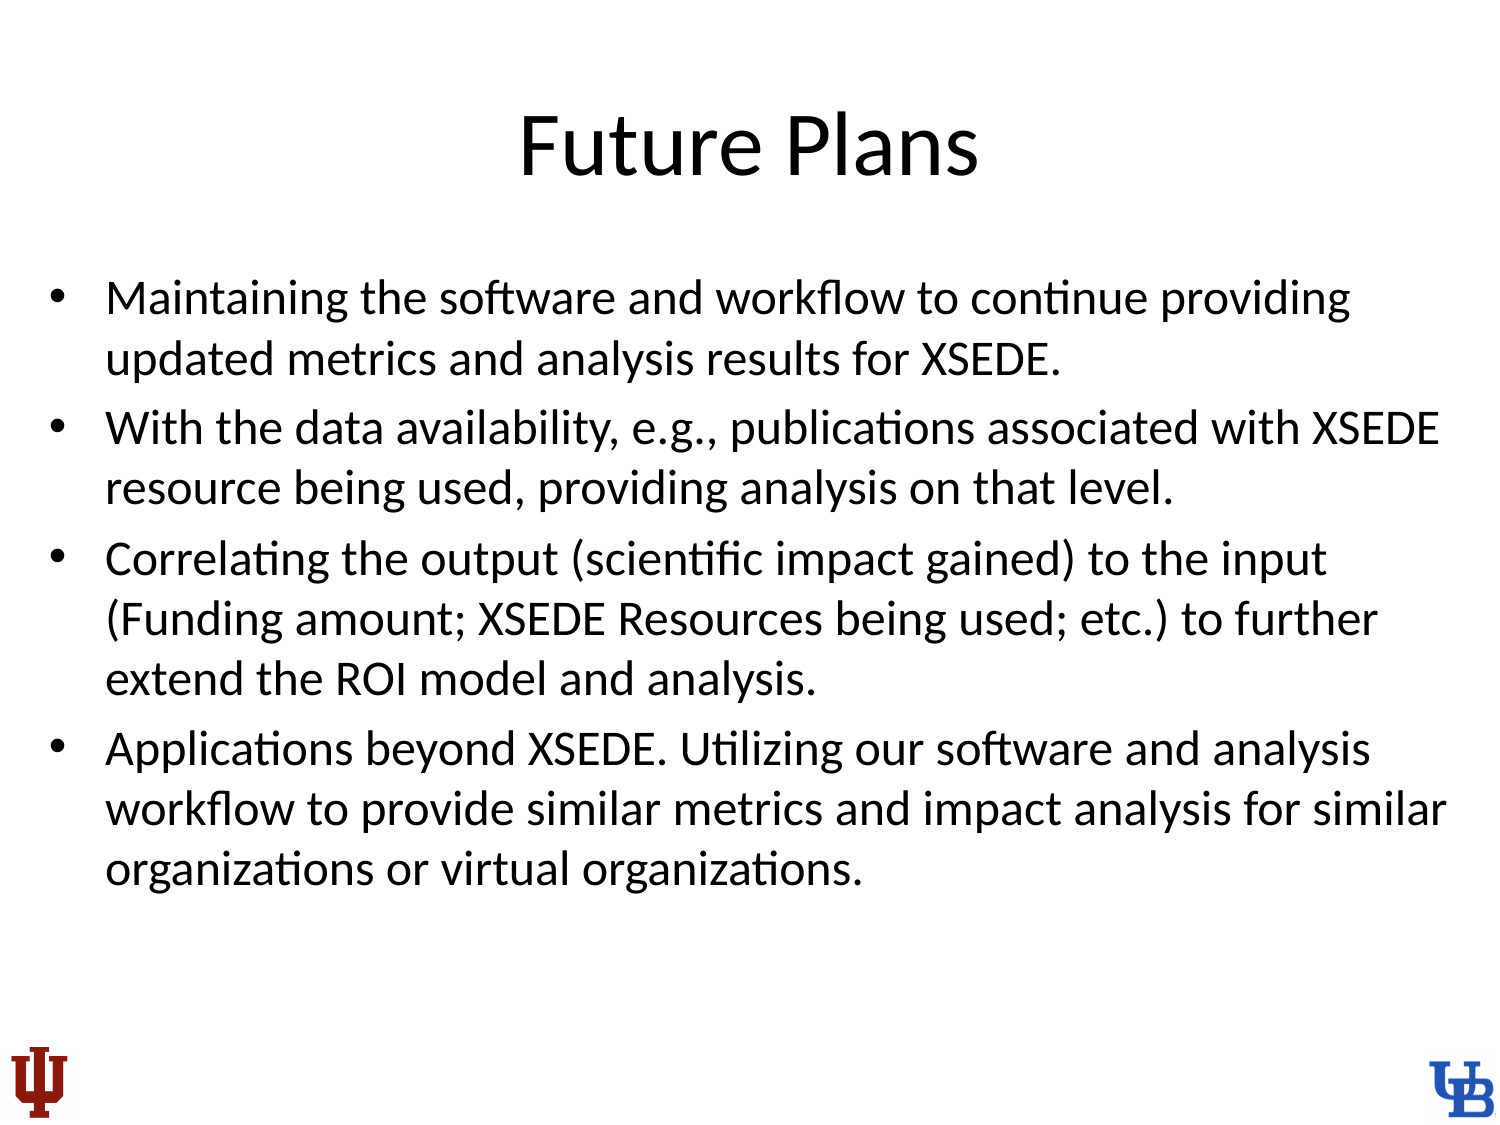

# Future Plans
Maintaining the software and workflow to continue providing updated metrics and analysis results for XSEDE.
With the data availability, e.g., publications associated with XSEDE resource being used, providing analysis on that level.
Correlating the output (scientific impact gained) to the input (Funding amount; XSEDE Resources being used; etc.) to further extend the ROI model and analysis.
Applications beyond XSEDE. Utilizing our software and analysis workflow to provide similar metrics and impact analysis for similar organizations or virtual organizations.